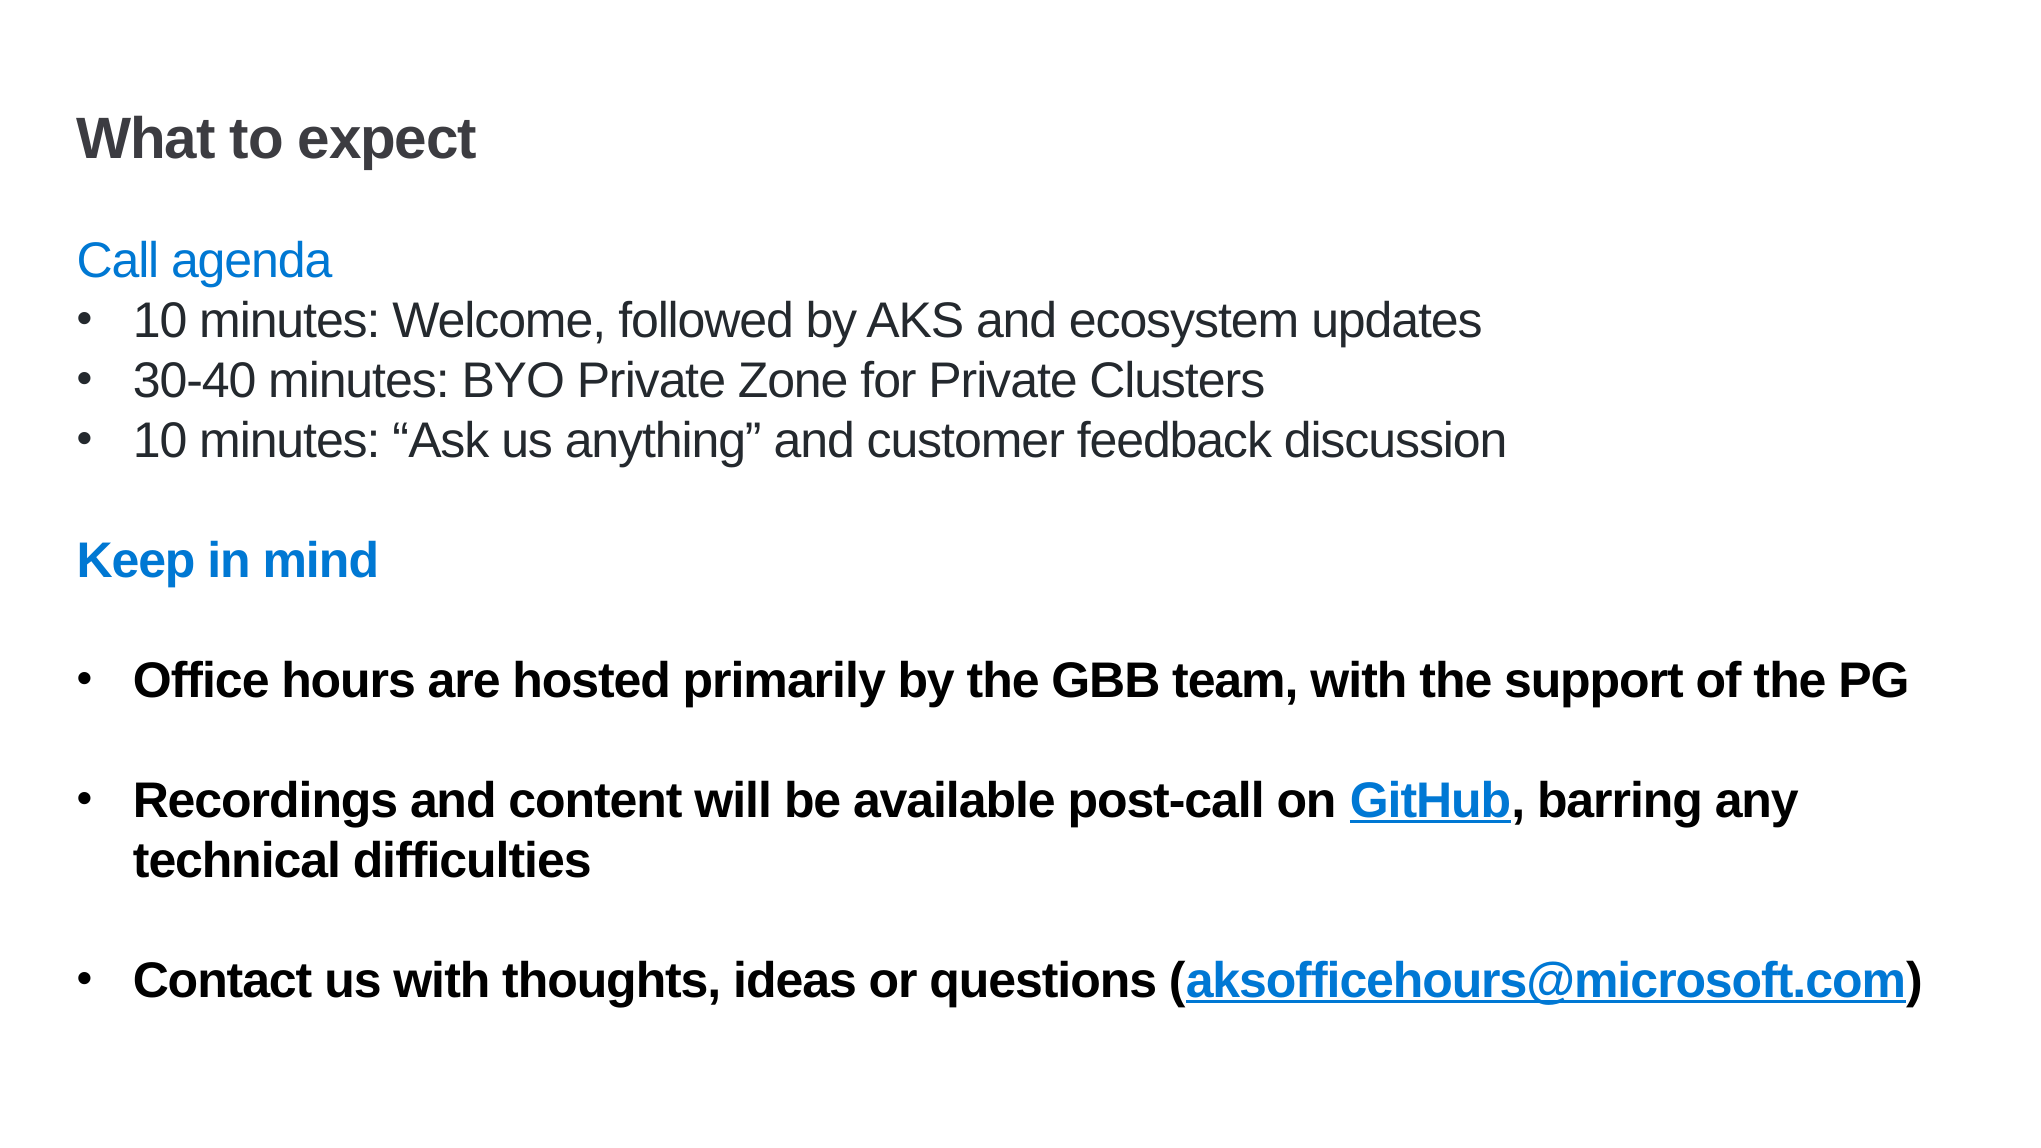

# What to expect
Call agenda
10 minutes: Welcome, followed by AKS and ecosystem updates
30-40 minutes: BYO Private Zone for Private Clusters
10 minutes: “Ask us anything” and customer feedback discussion

Keep in mind

Office hours are hosted primarily by the GBB team, with the support of the PG

Recordings and content will be available post-call on GitHub, barring any technical difficulties

Contact us with thoughts, ideas or questions (aksofficehours@microsoft.com)